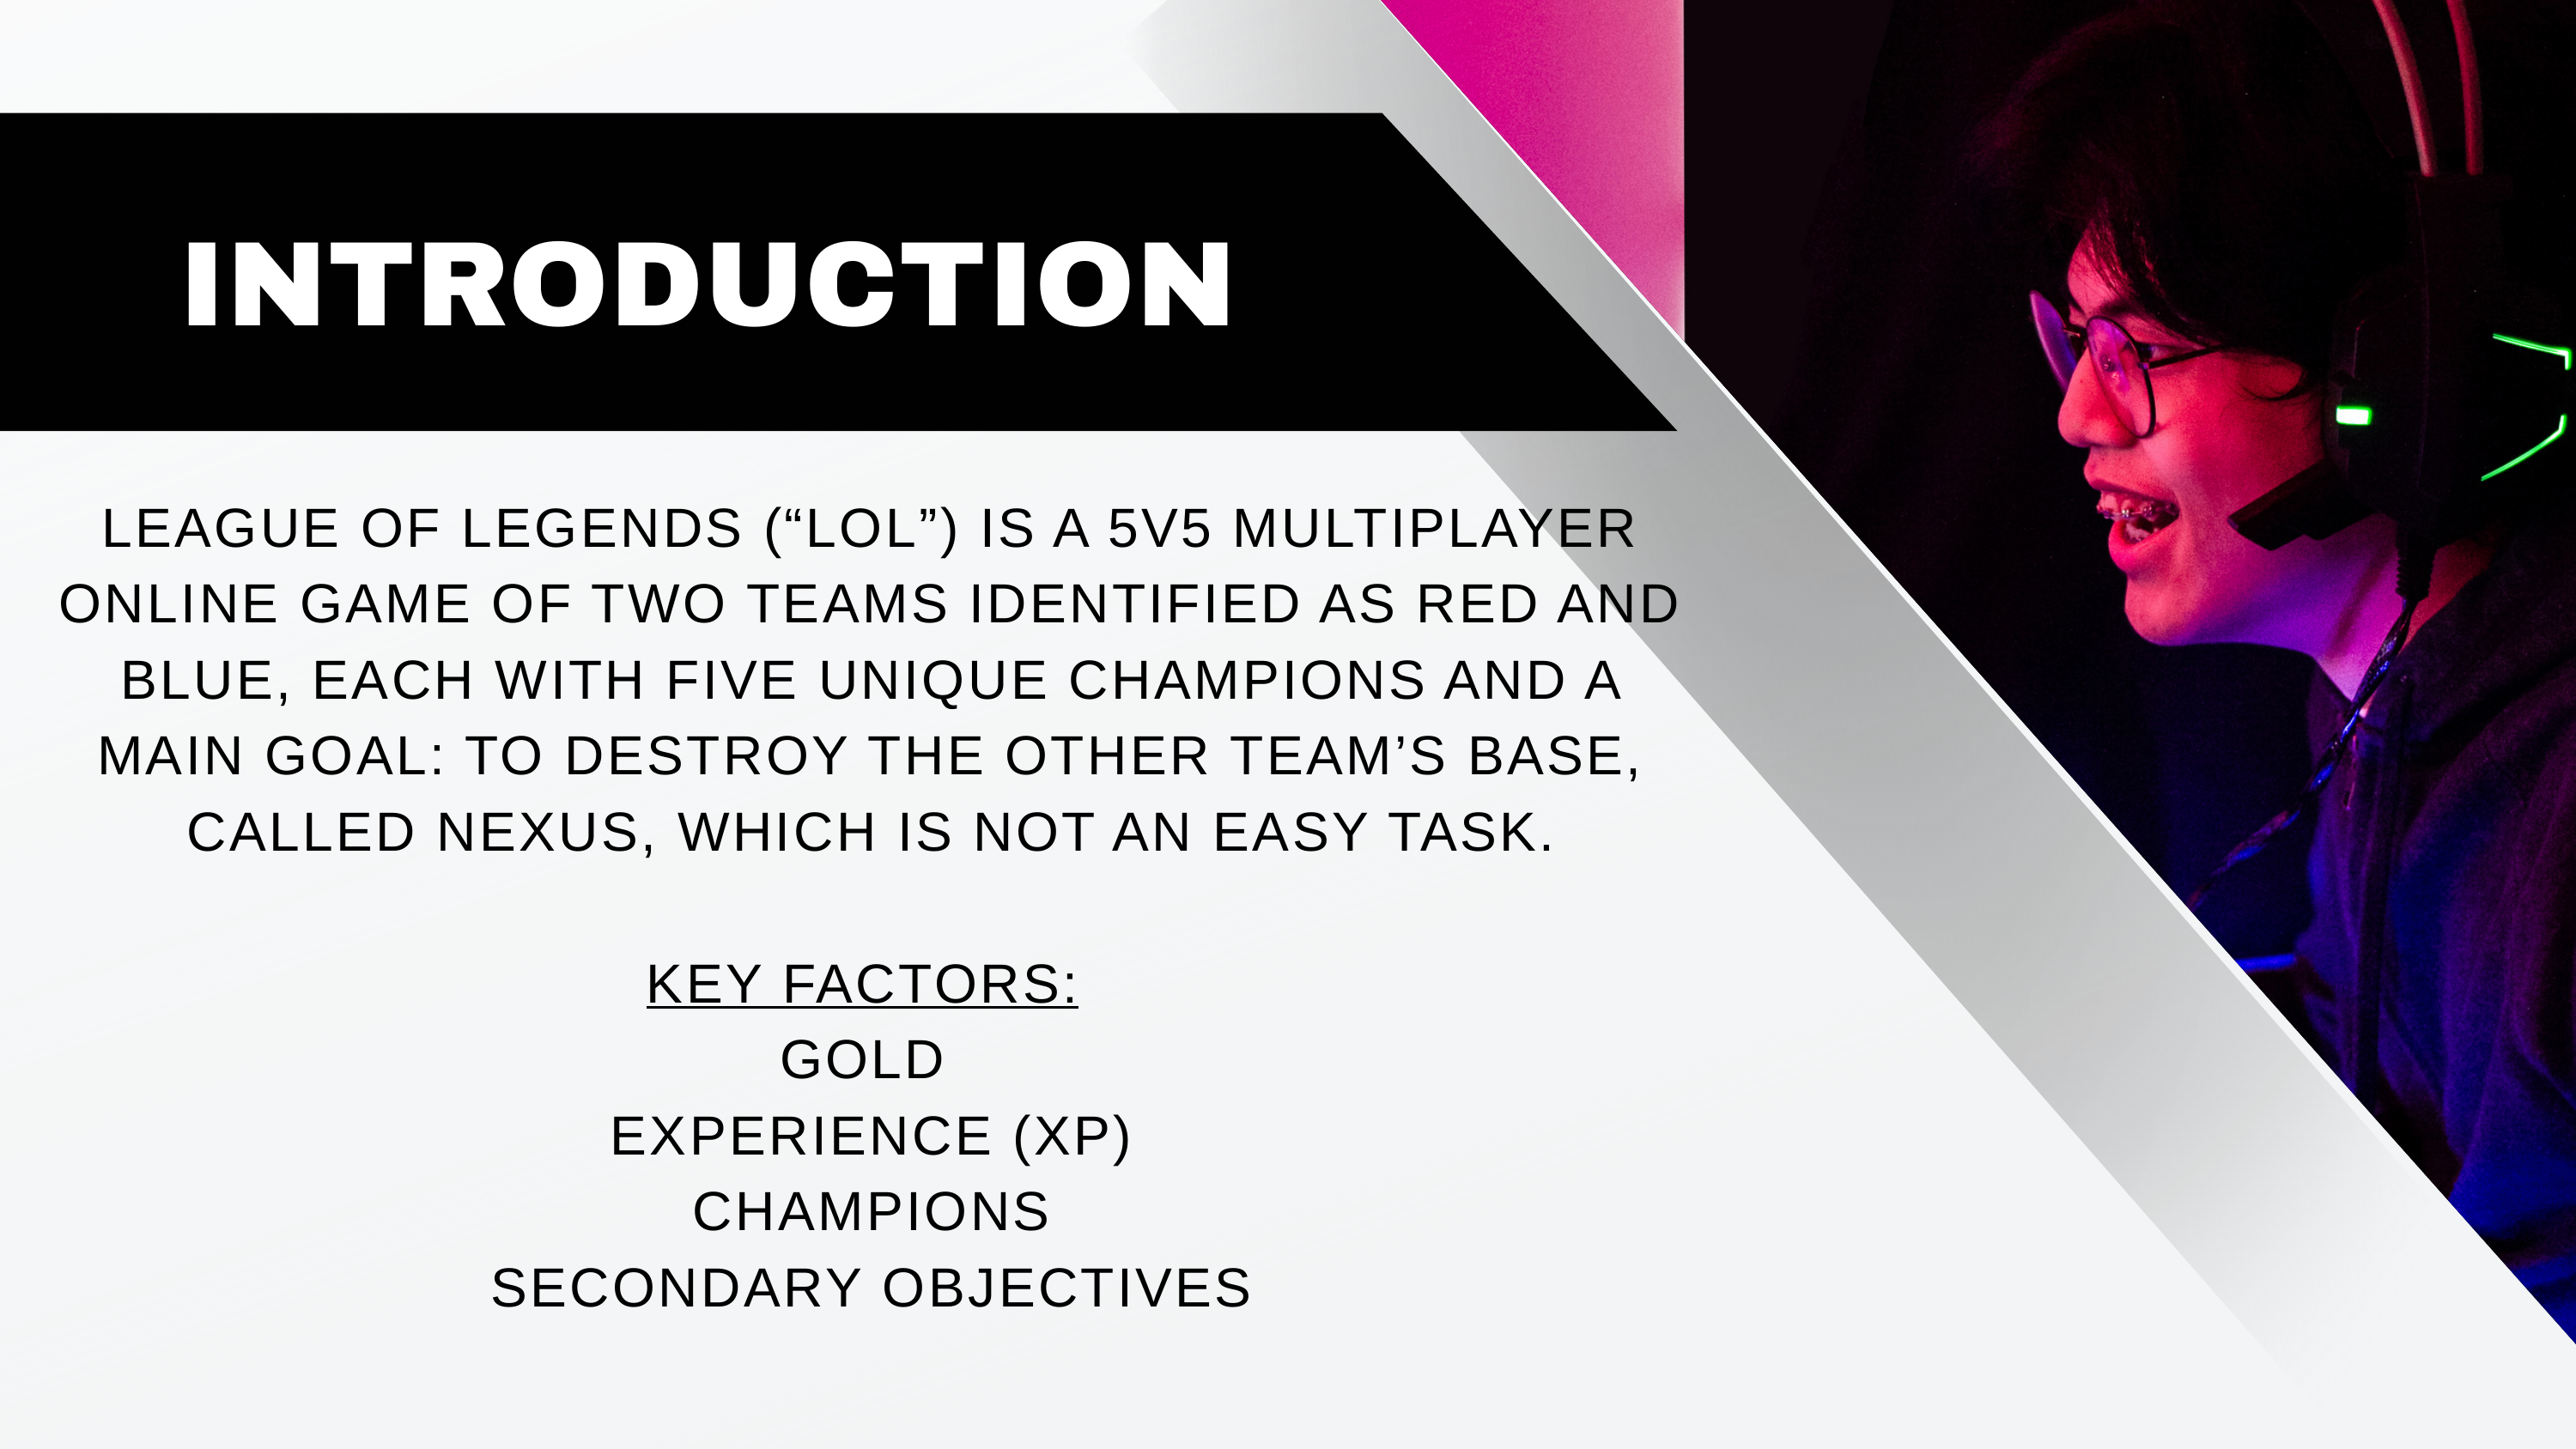

INTRODUCTION
LEAGUE OF LEGENDS (“LOL”) IS A 5V5 MULTIPLAYER ONLINE GAME OF TWO TEAMS IDENTIFIED AS RED AND BLUE, EACH WITH FIVE UNIQUE CHAMPIONS AND A MAIN GOAL: TO DESTROY THE OTHER TEAM’S BASE, CALLED NEXUS, WHICH IS NOT AN EASY TASK.

KEY FACTORS:
GOLD
EXPERIENCE (XP)
CHAMPIONS
SECONDARY OBJECTIVES